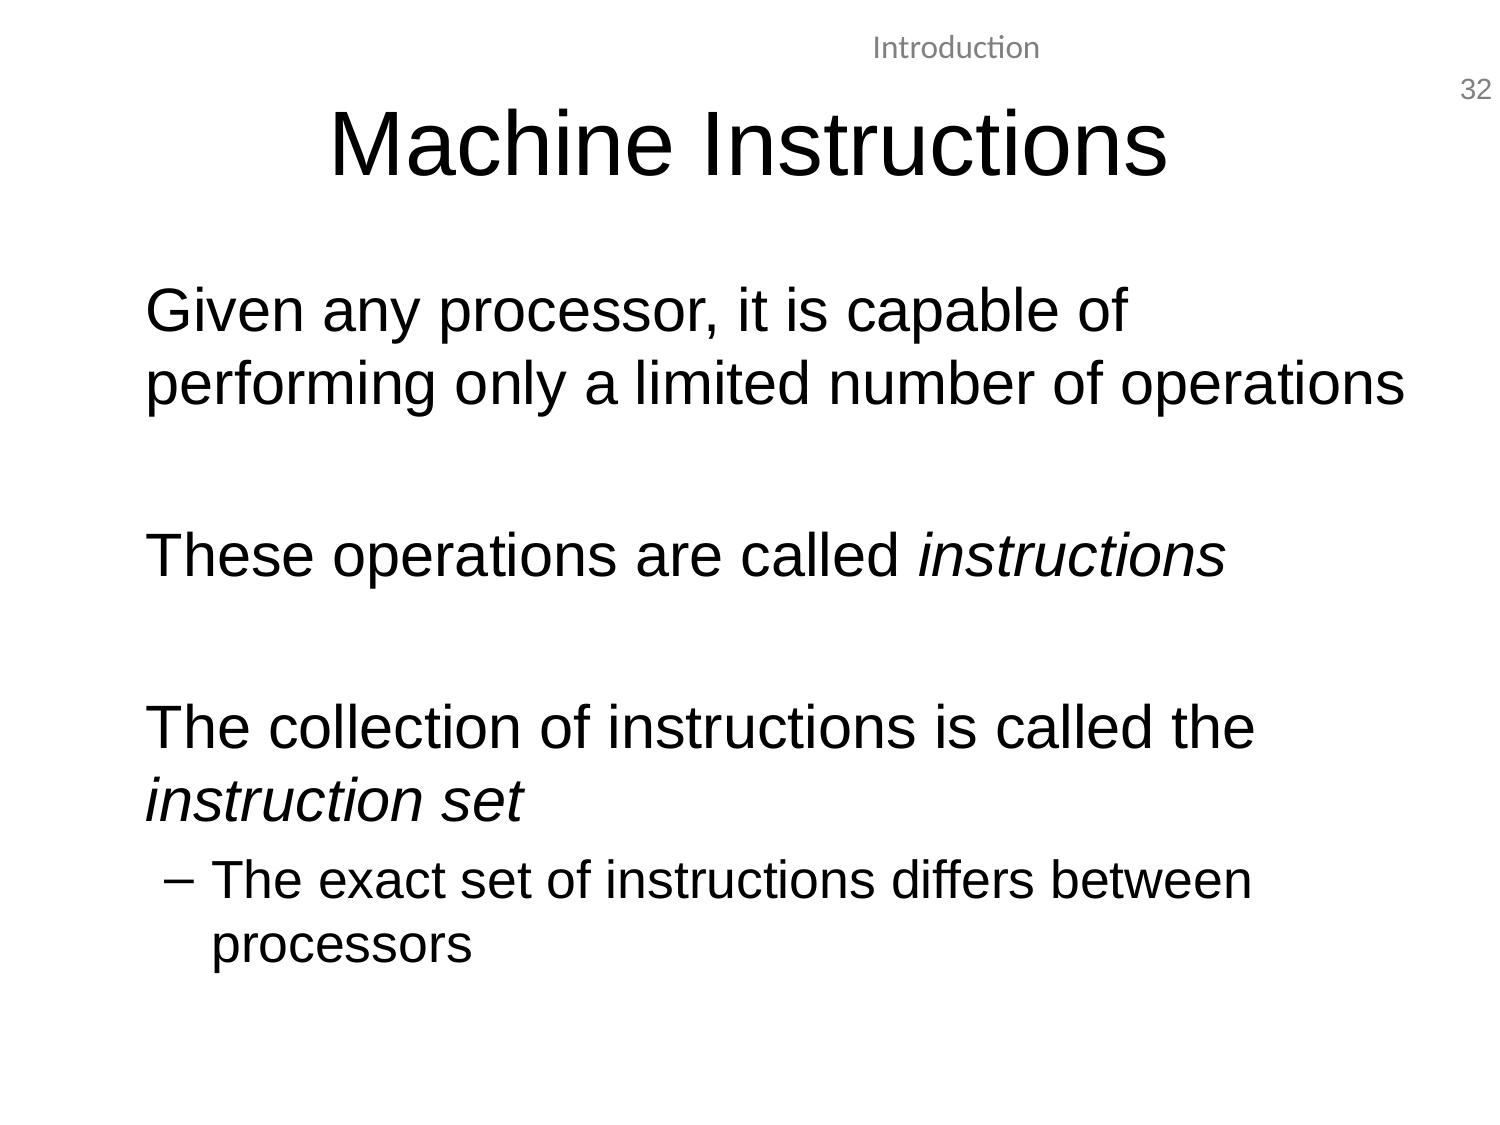

Machine Instructions
	Given any processor, it is capable of performing only a limited number of operations

	These operations are called instructions

	The collection of instructions is called the instruction set
The exact set of instructions differs between processors